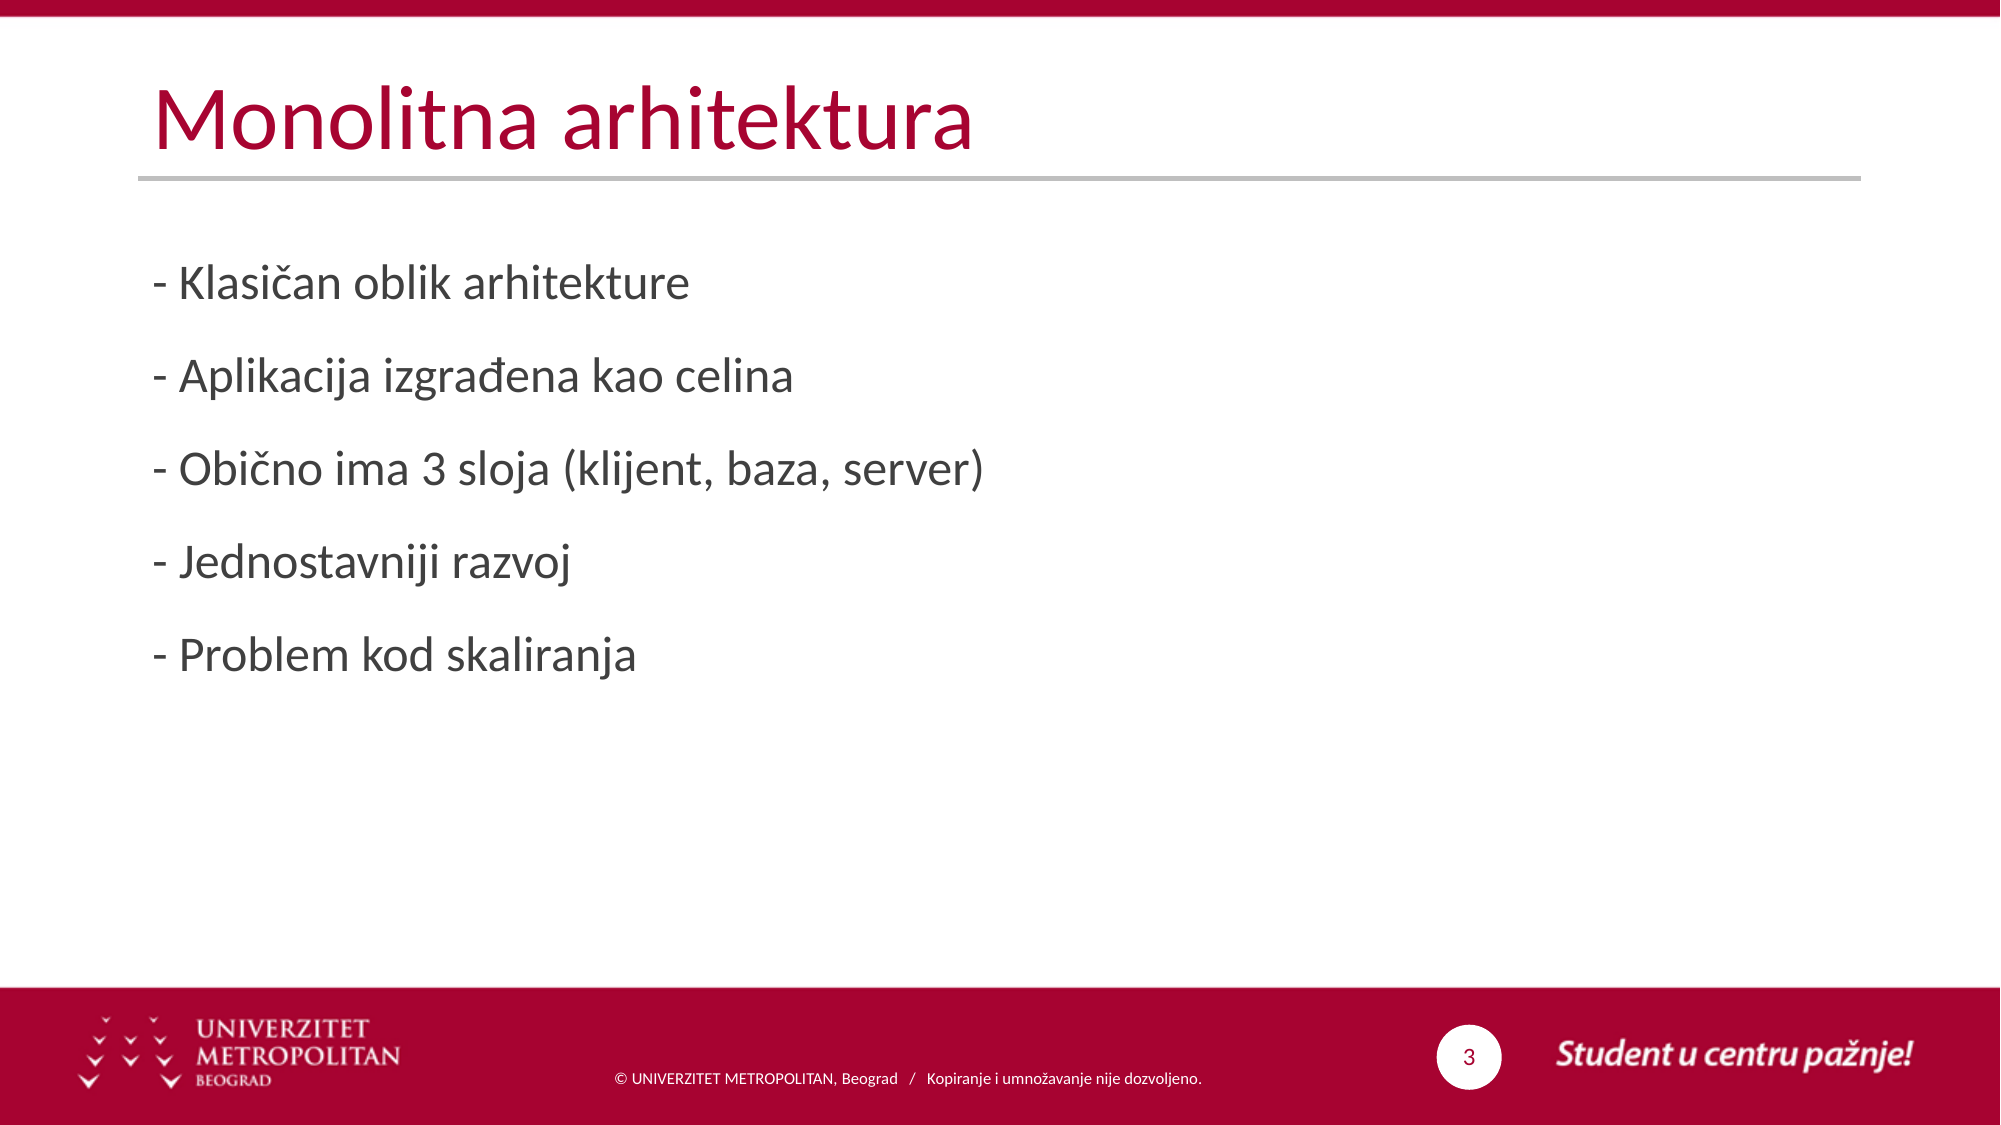

# Monolitna arhitektura
- Klasičan oblik arhitekture
- Aplikacija izgrađena kao celina
- Obično ima 3 sloja (klijent, baza, server)
- Jednostavniji razvoj
- Problem kod skaliranja